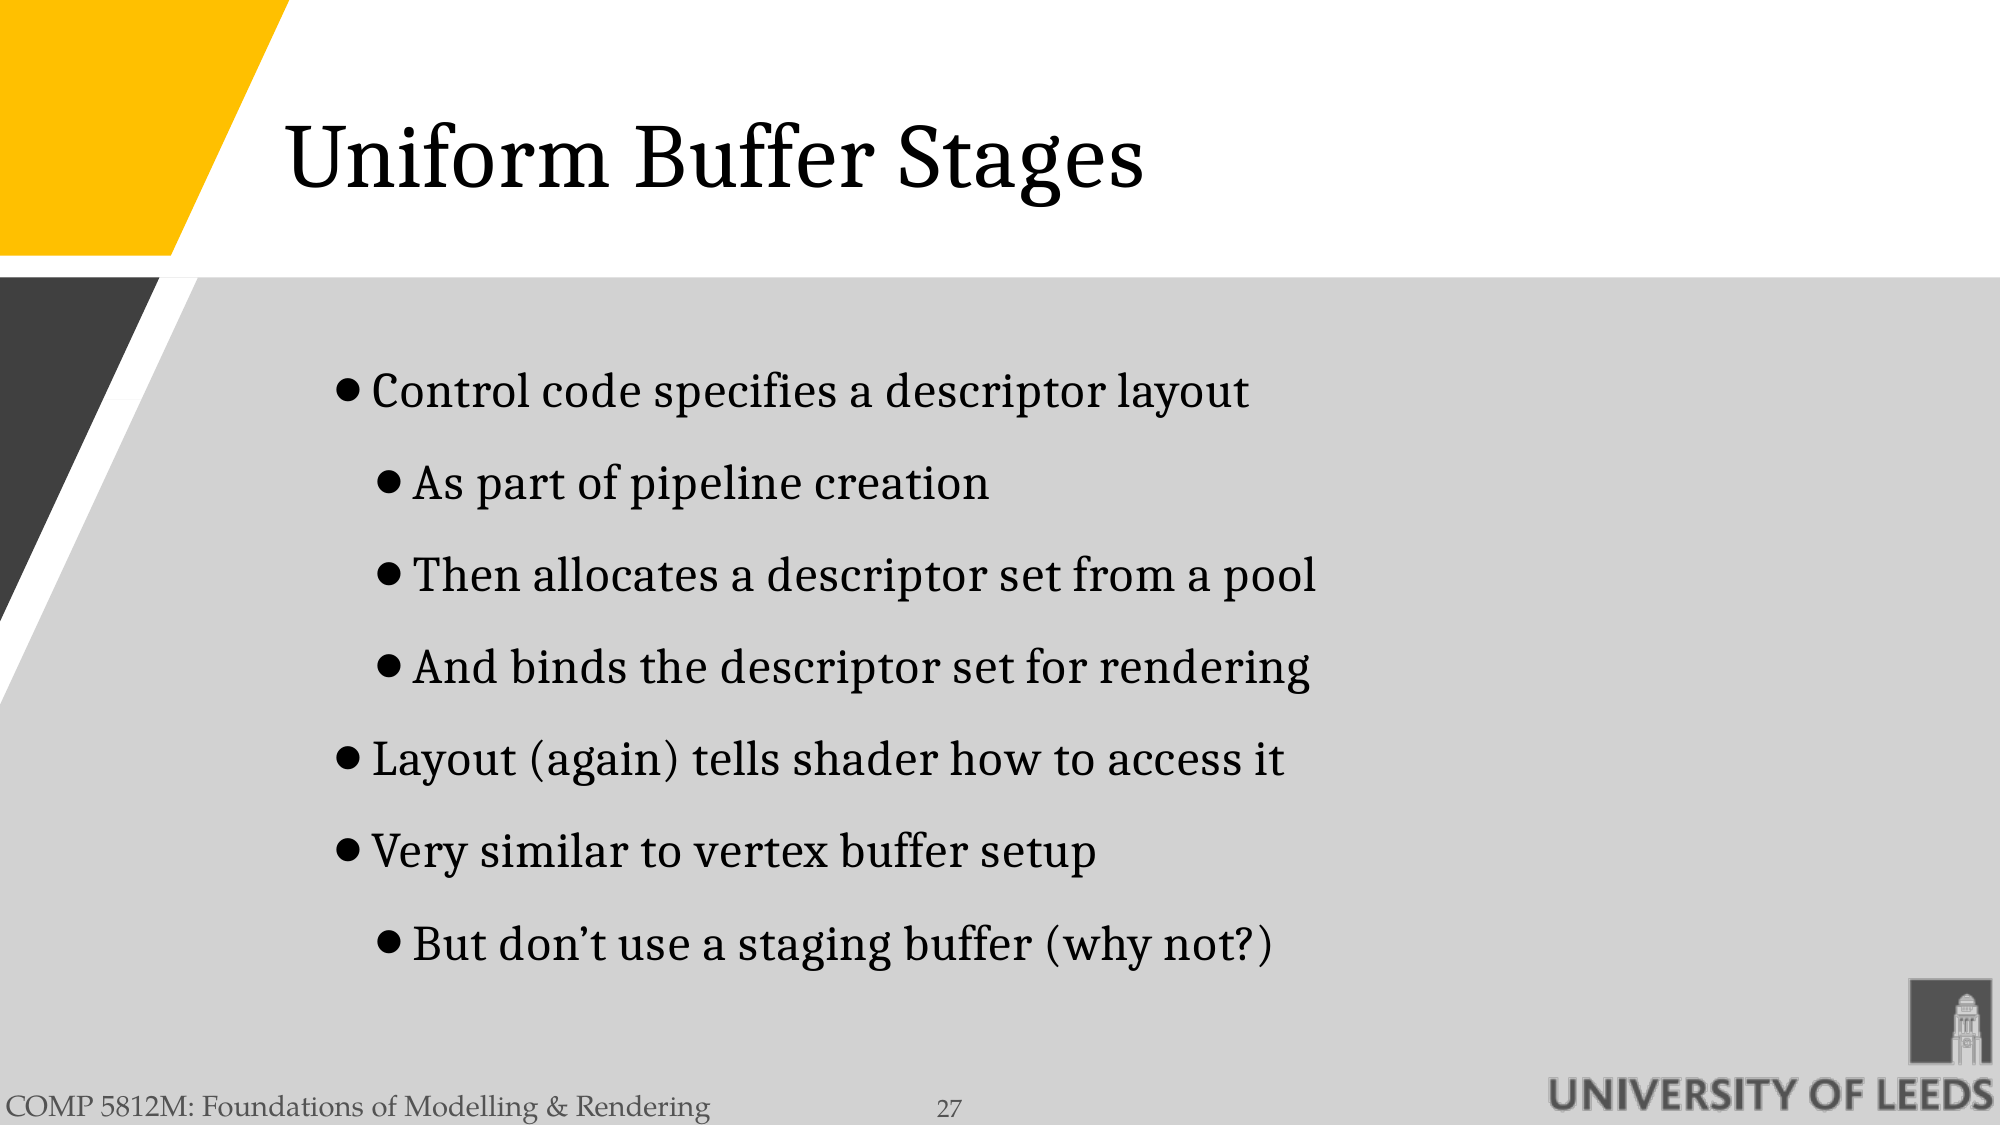

# Uniform Buffer Stages

Control code specifies a descriptor layout
As part of pipeline creation
Then allocates a descriptor set from a pool
And binds the descriptor set for rendering
Layout (again) tells shader how to access it
Very similar to vertex buffer setup
But don’t use a staging buffer (why not?)